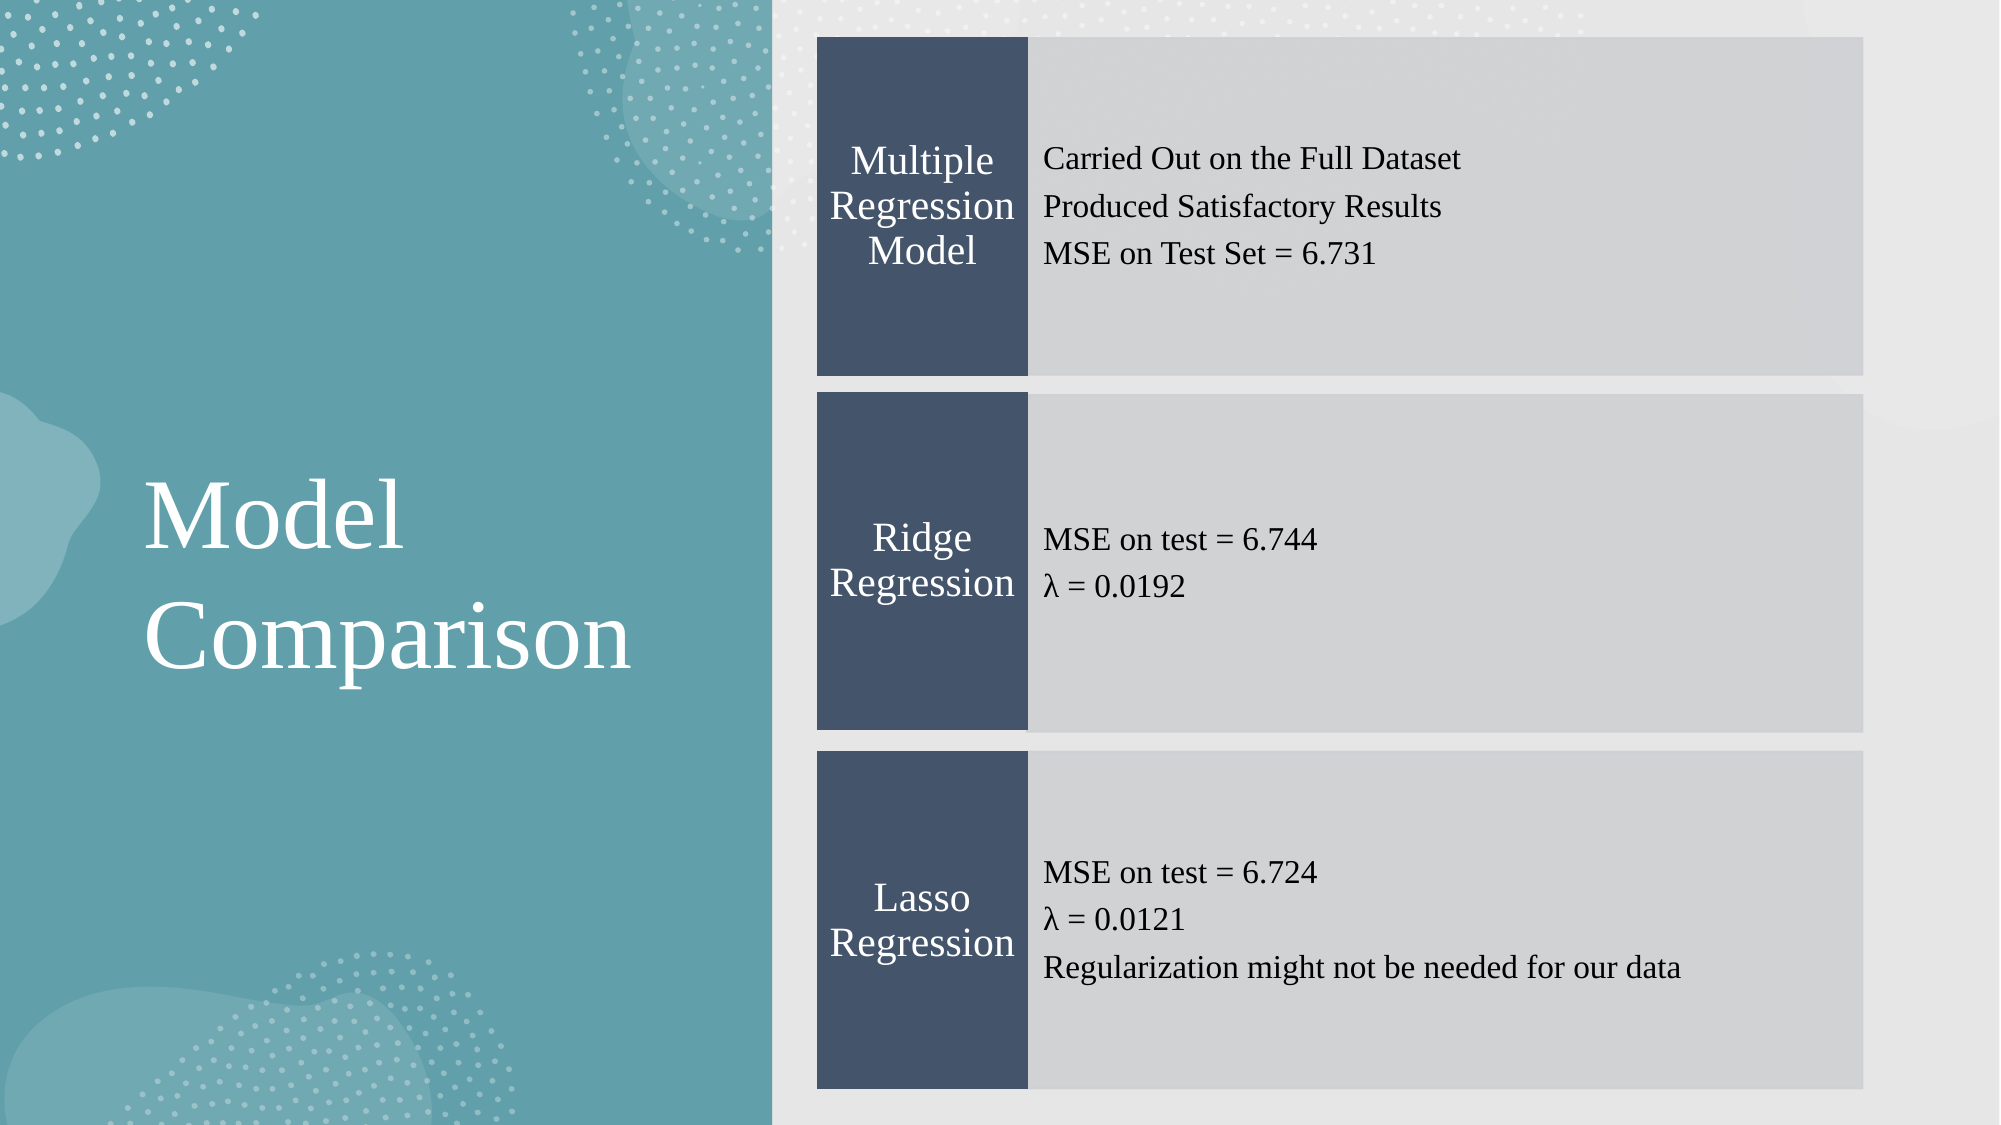

Carried Out on the Full Dataset
Produced Satisfactory Results
MSE on Test Set = 6.731
Multiple Regression Model
MSE on test = 6.744
λ = 0.0192
Ridge Regression
MSE on test = 6.724
λ = 0.0121
Regularization might not be needed for our data
Lasso Regression
Model
Comparison